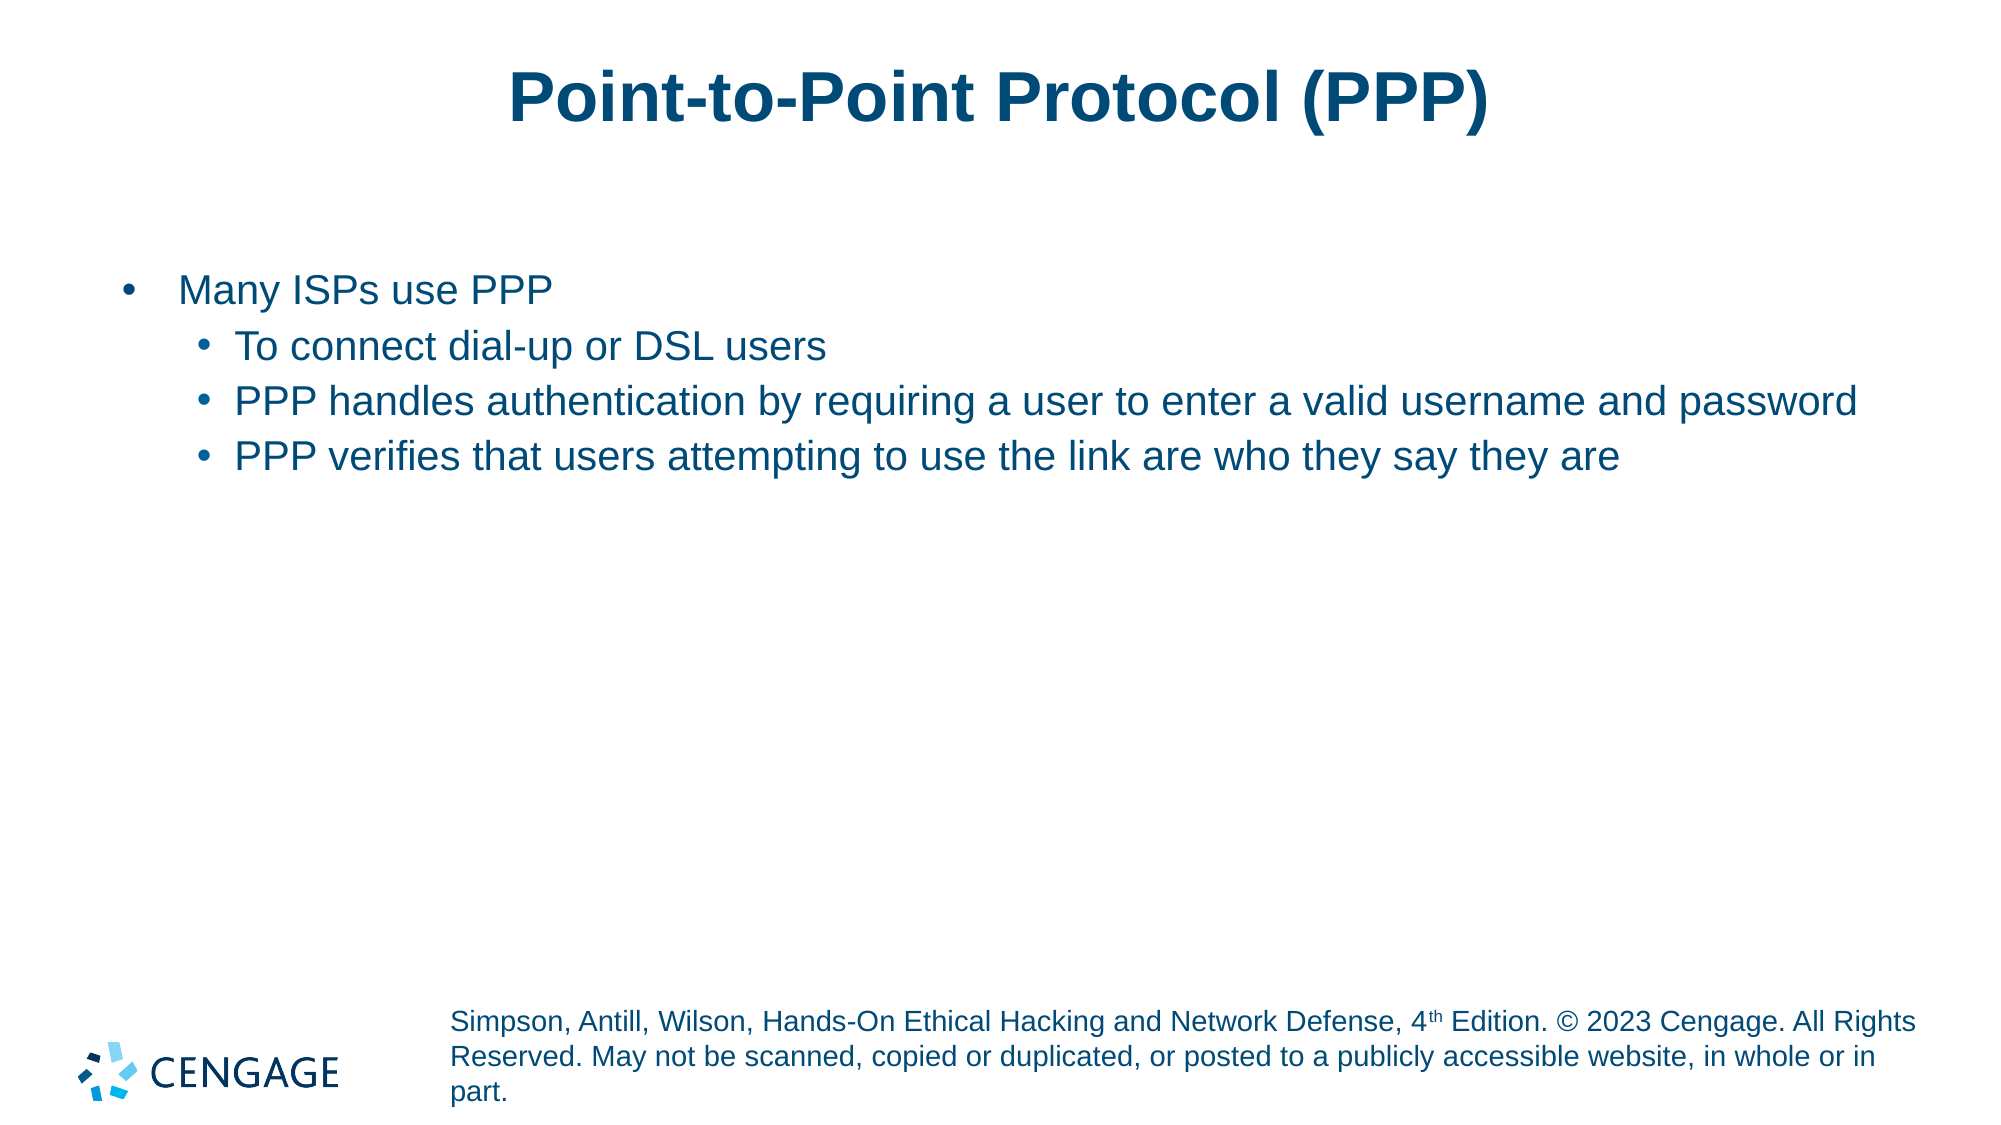

# Point-to-Point Protocol (PPP)
Many ISPs use PPP
To connect dial-up or DSL users
PPP handles authentication by requiring a user to enter a valid username and password
PPP verifies that users attempting to use the link are who they say they are